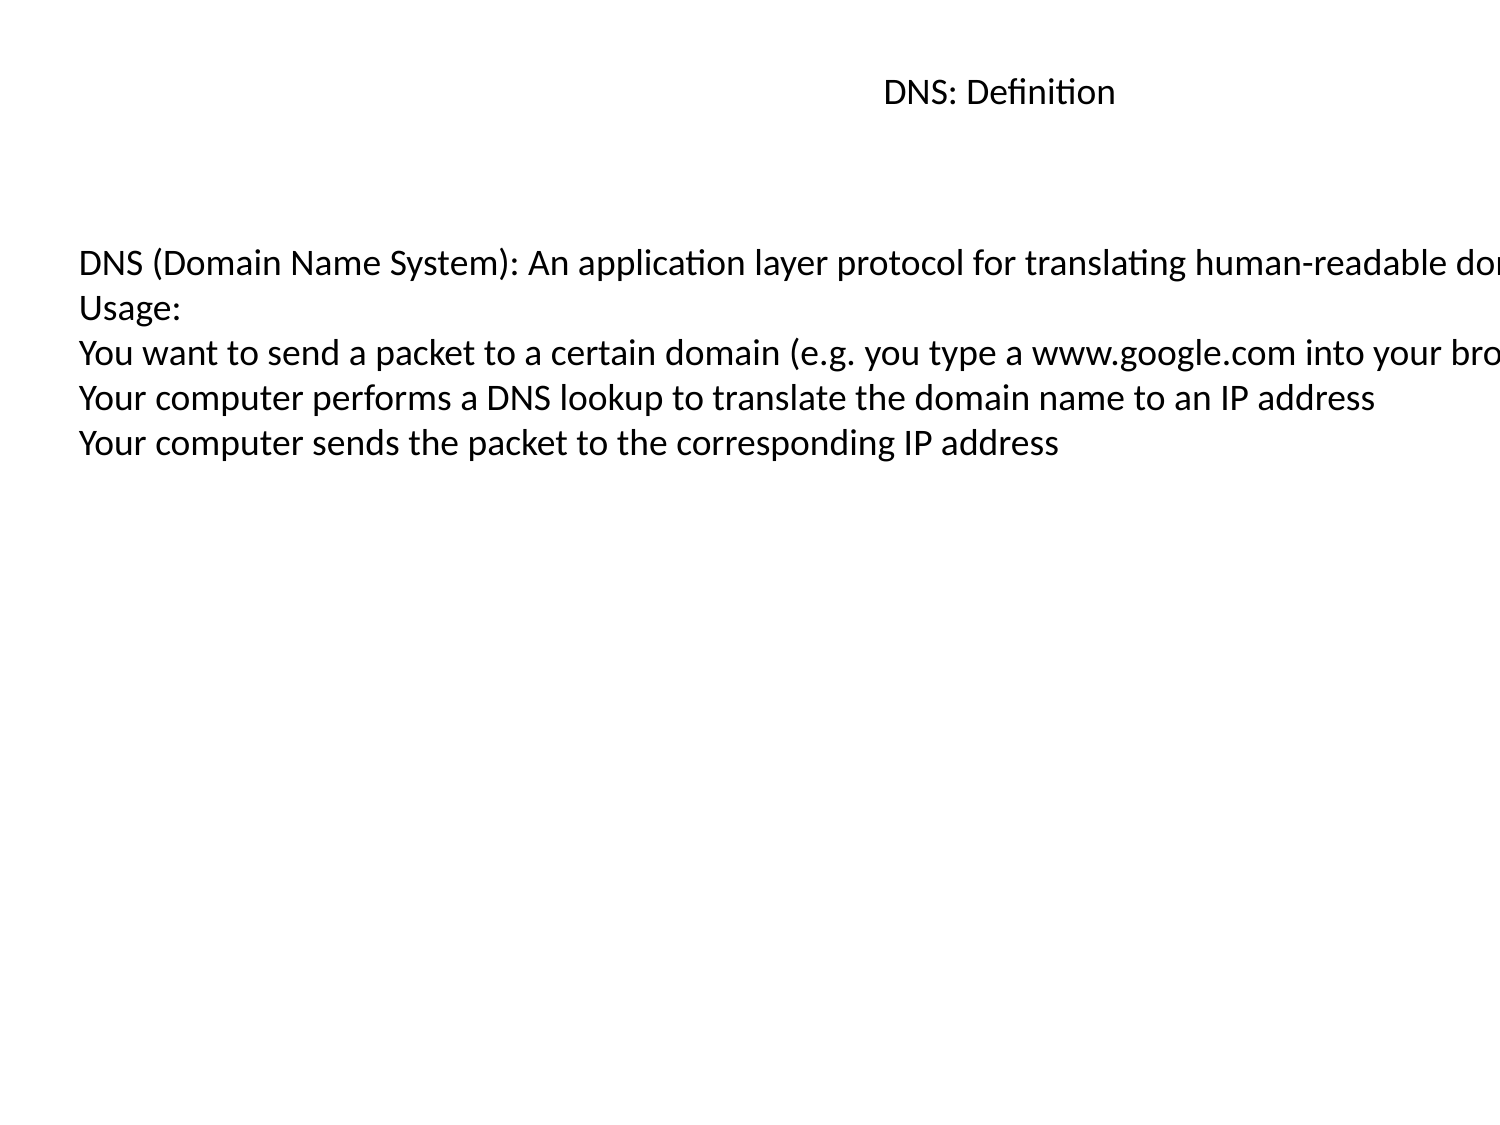

DNS: Definition
DNS (Domain Name System): An application layer protocol for translating human-readable domain names to IP addresses
Usage:
You want to send a packet to a certain domain (e.g. you type a www.google.com into your browser)
Your computer performs a DNS lookup to translate the domain name to an IP address
Your computer sends the packet to the corresponding IP address